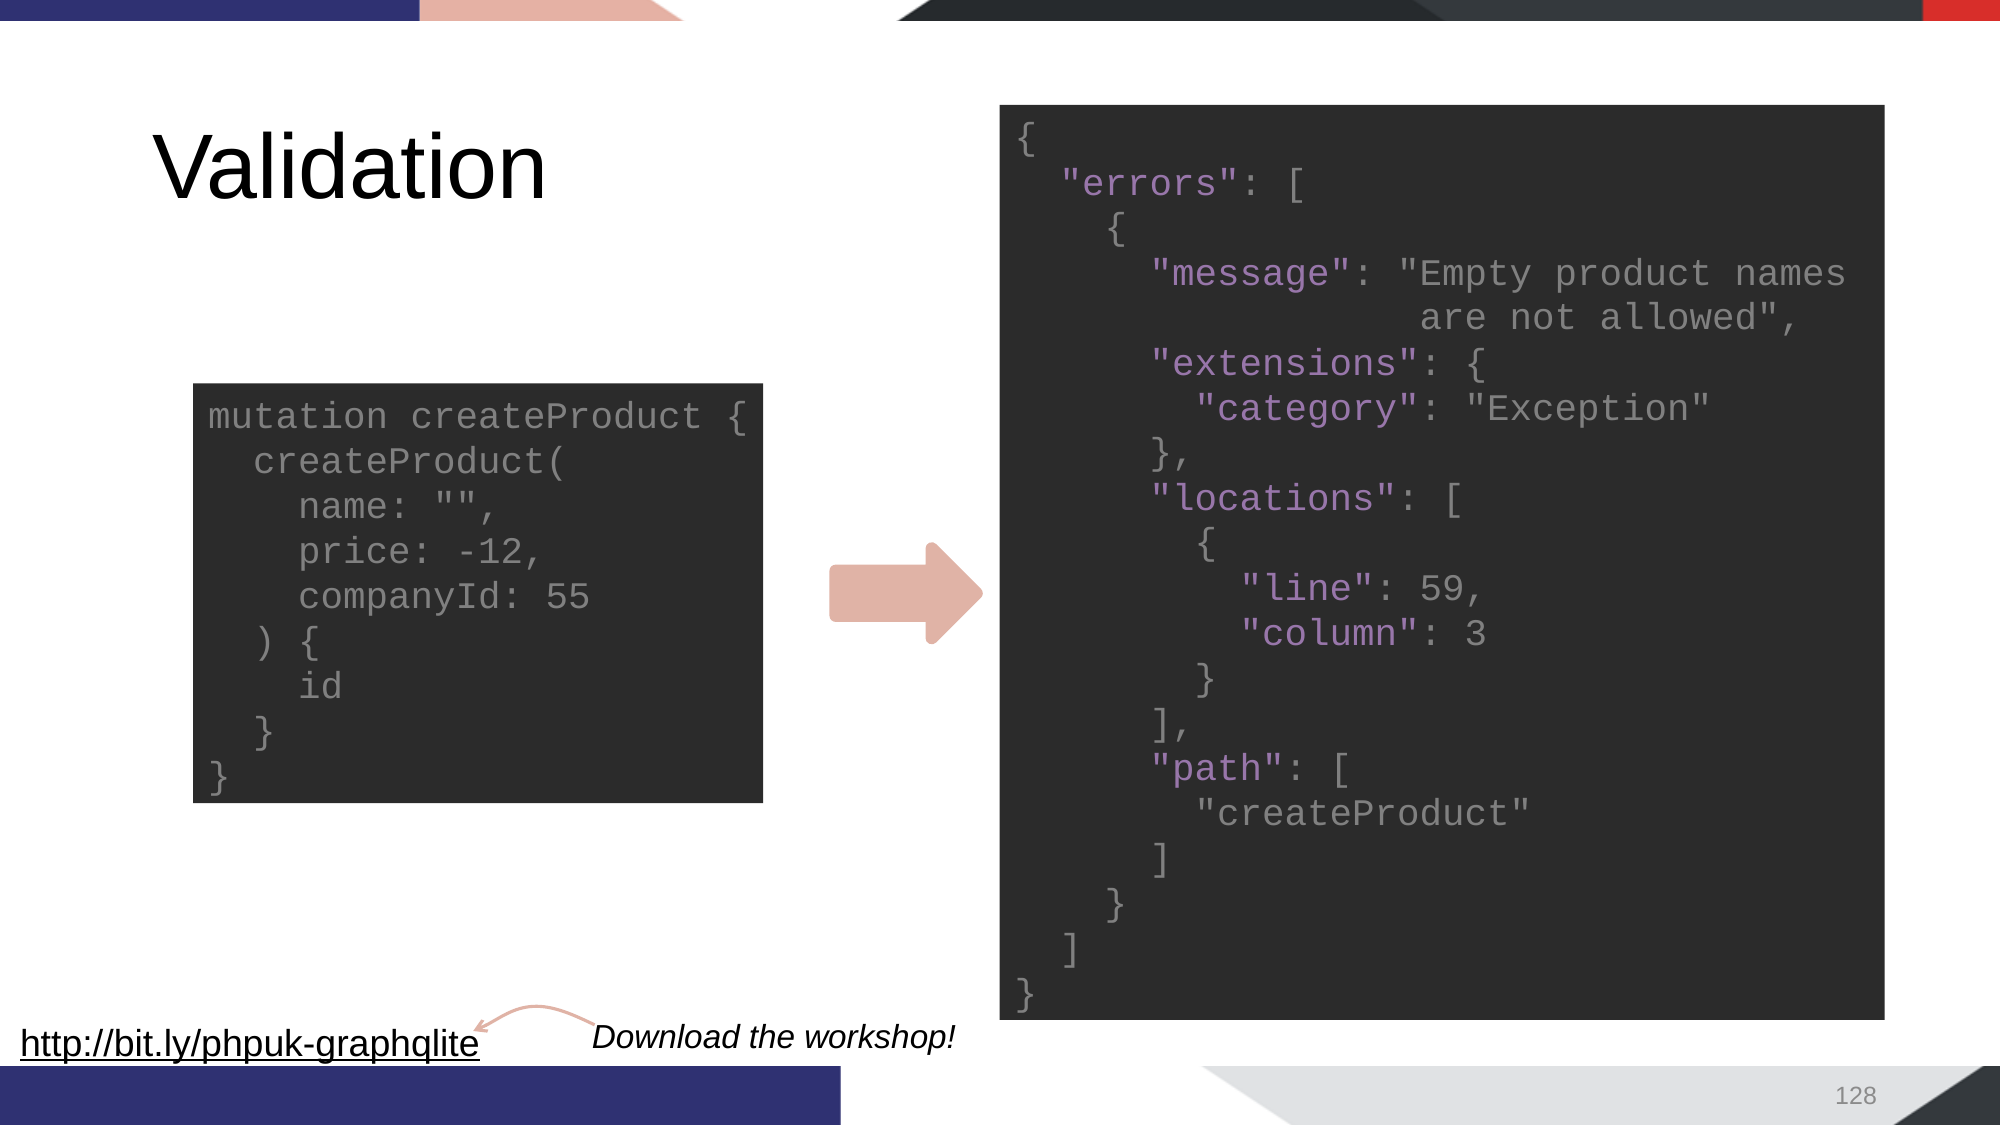

# Validation
{
  "errors": [
    {
      "message": "Empty product names
                  are not allowed",
      "extensions": {
        "category": "Exception"
      },
      "locations": [
        {
          "line": 59,
          "column": 3
        }
      ],
      "path": [
        "createProduct"
      ]
    }
  ]
}
mutation createProduct {
  createProduct(
    name: "",
    price: -12,
    companyId: 55
  ) {
    id
  }
}

128